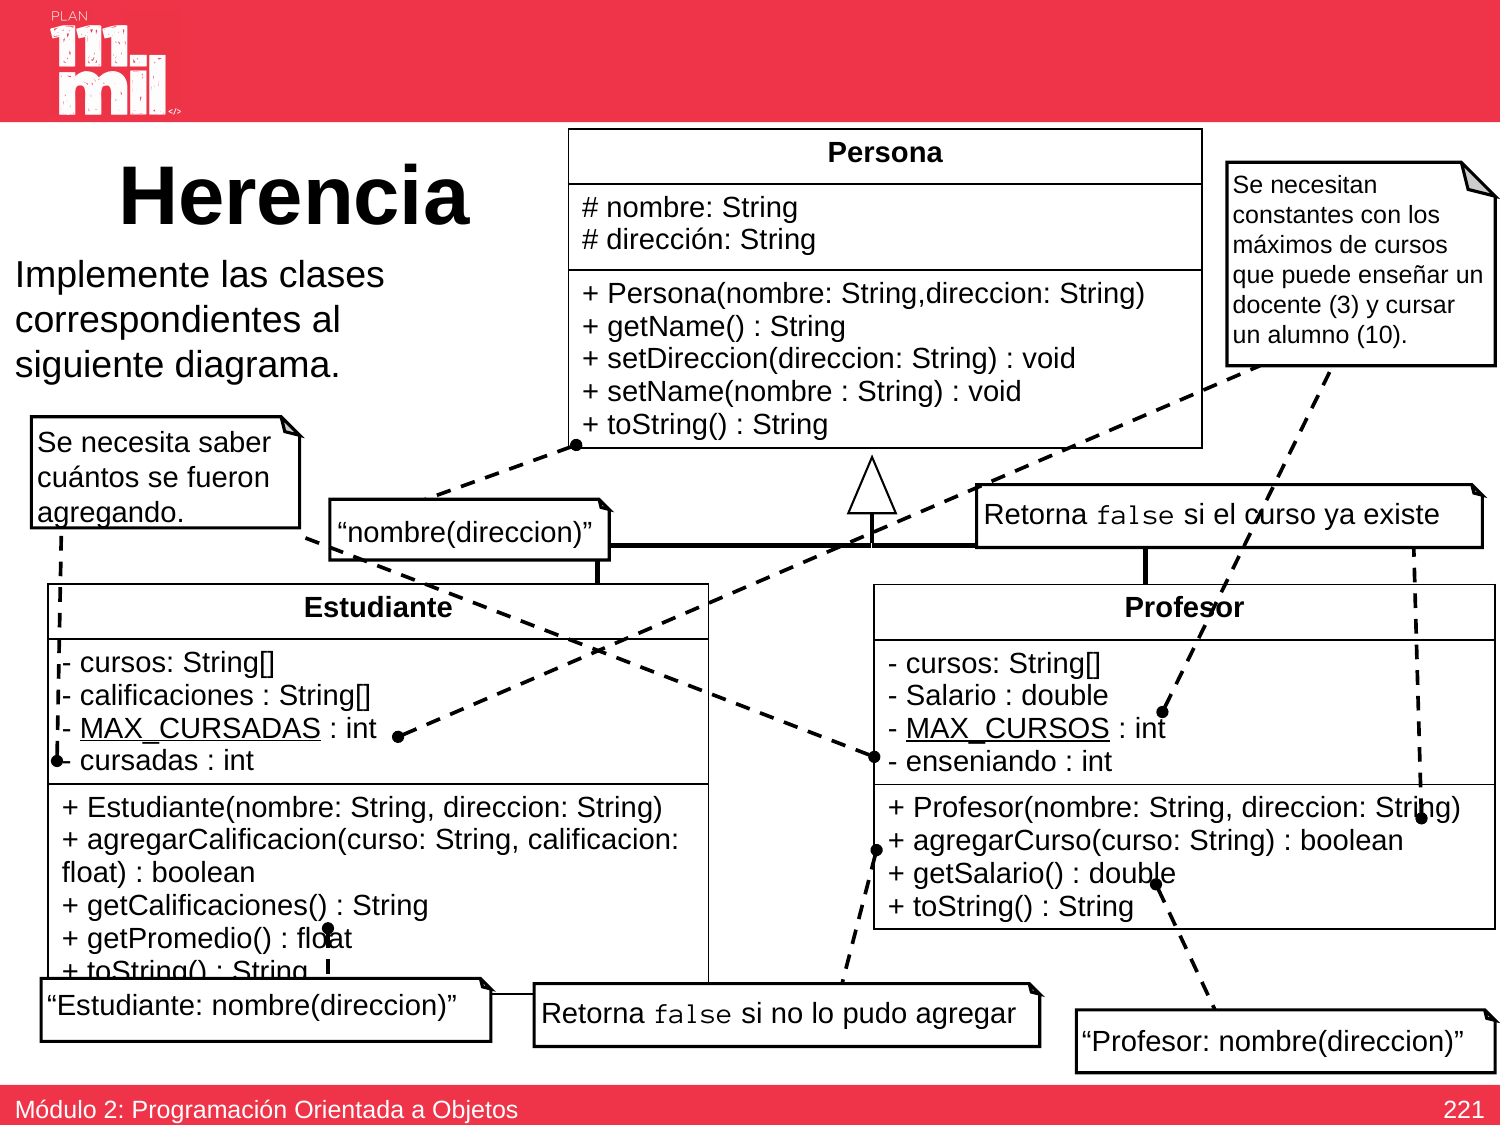

| Persona |
| --- |
| # nombre: String # dirección: String |
| + Persona(nombre: String,direccion: String) + getName() : String + setDireccion(direccion: String) : void + setName(nombre : String) : void + toString() : String |
# Herencia
Se necesitan constantes con los máximos de cursos que puede enseñar un docente (3) y cursar un alumno (10).

Implemente las clases correspondientes al siguiente diagrama.
Se necesita saber cuántos se fueron agregando.

Retorna false si el curso ya existe

“nombre(direccion)”
| Estudiante |
| --- |
| - cursos: String[] - calificaciones : String[] - MAX\_CURSADAS : int - cursadas : int |
| + Estudiante(nombre: String, direccion: String) + agregarCalificacion(curso: String, calificacion: float) : boolean + getCalificaciones() : String + getPromedio() : float + toString() : String |
| Profesor |
| --- |
| - cursos: String[] - Salario : double - MAX\_CURSOS : int - enseniando : int |
| + Profesor(nombre: String, direccion: String) + agregarCurso(curso: String) : boolean + getSalario() : double + toString() : String |

“Estudiante: nombre(direccion)”

Retorna false si no lo pudo agregar

“Profesor: nombre(direccion)”
221
Módulo 2: Programación Orientada a Objetos